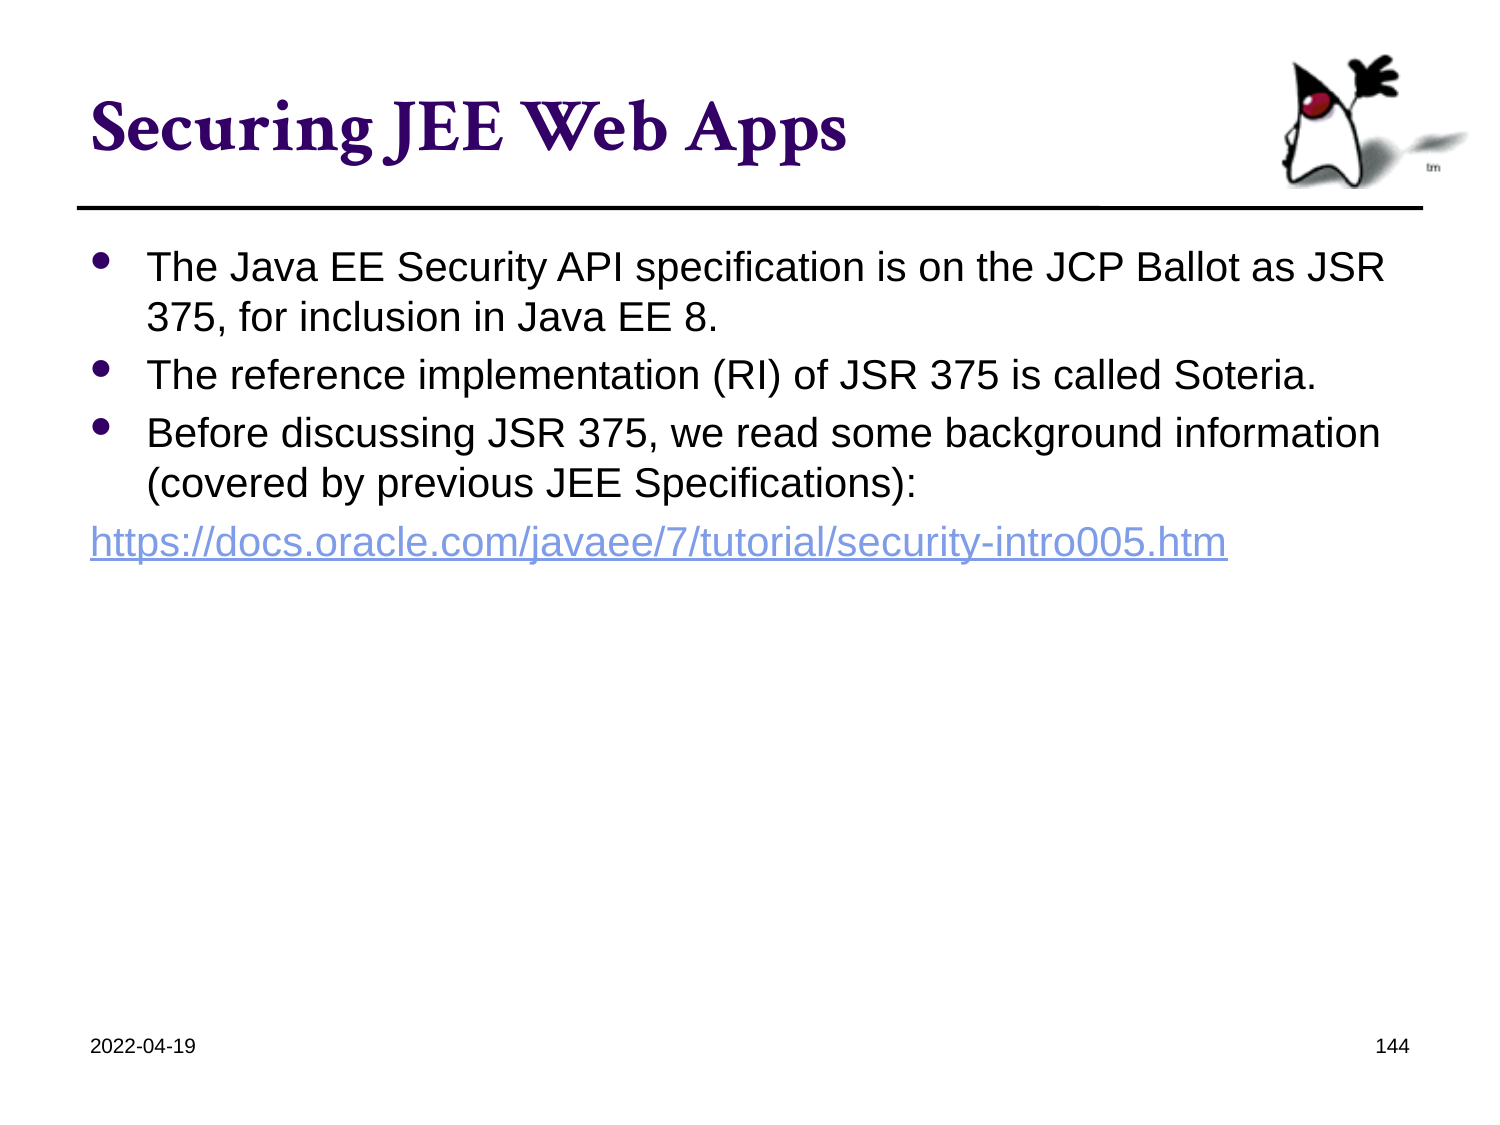

# Securing JEE Web Apps
The Java EE Security API specification is on the JCP Ballot as JSR 375, for inclusion in Java EE 8.
The reference implementation (RI) of JSR 375 is called Soteria.
Before discussing JSR 375, we read some background information (covered by previous JEE Specifications):
https://docs.oracle.com/javaee/7/tutorial/security-intro005.htm

2022-04-19
144